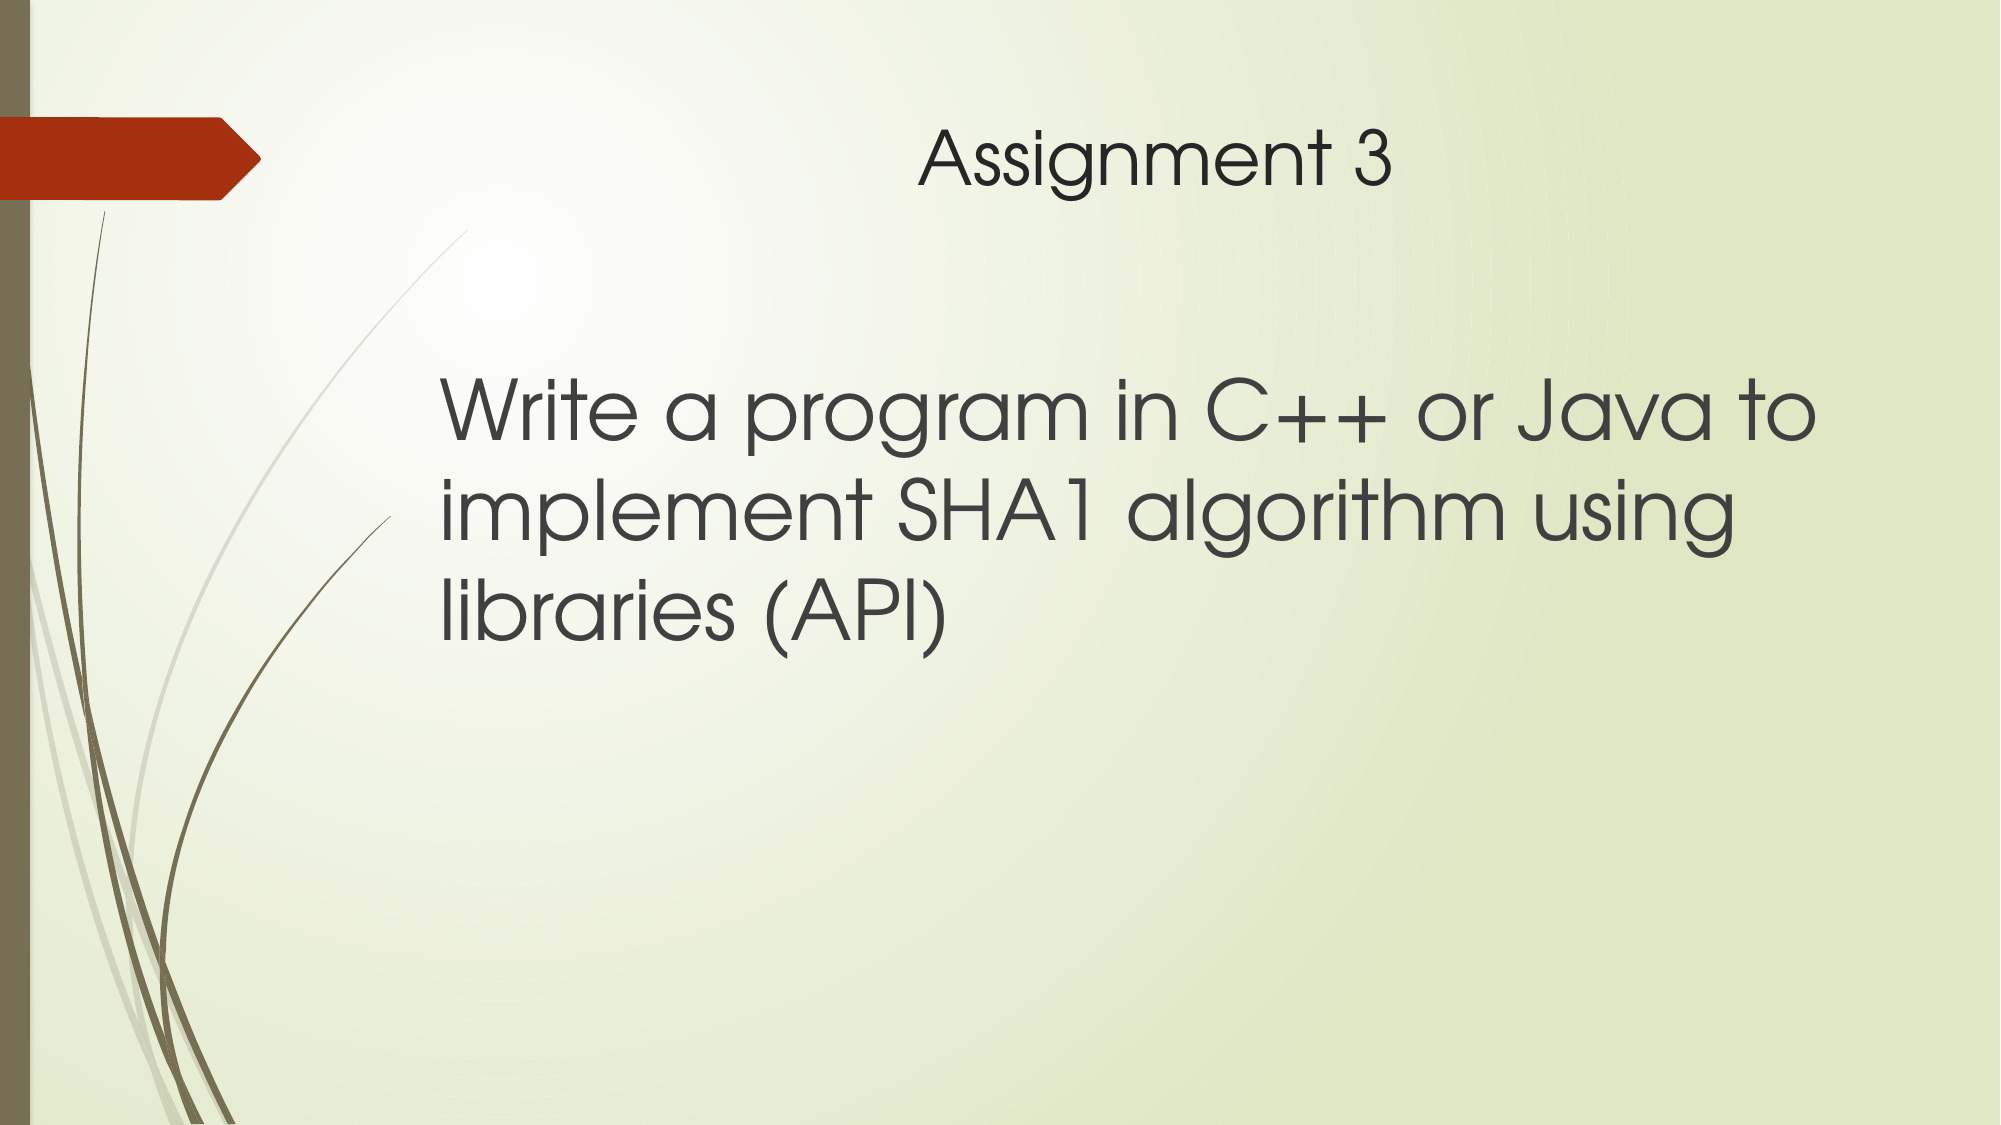

# Assignment 3
Write a program in C++ or Java to implement SHA1 algorithm using libraries (API)